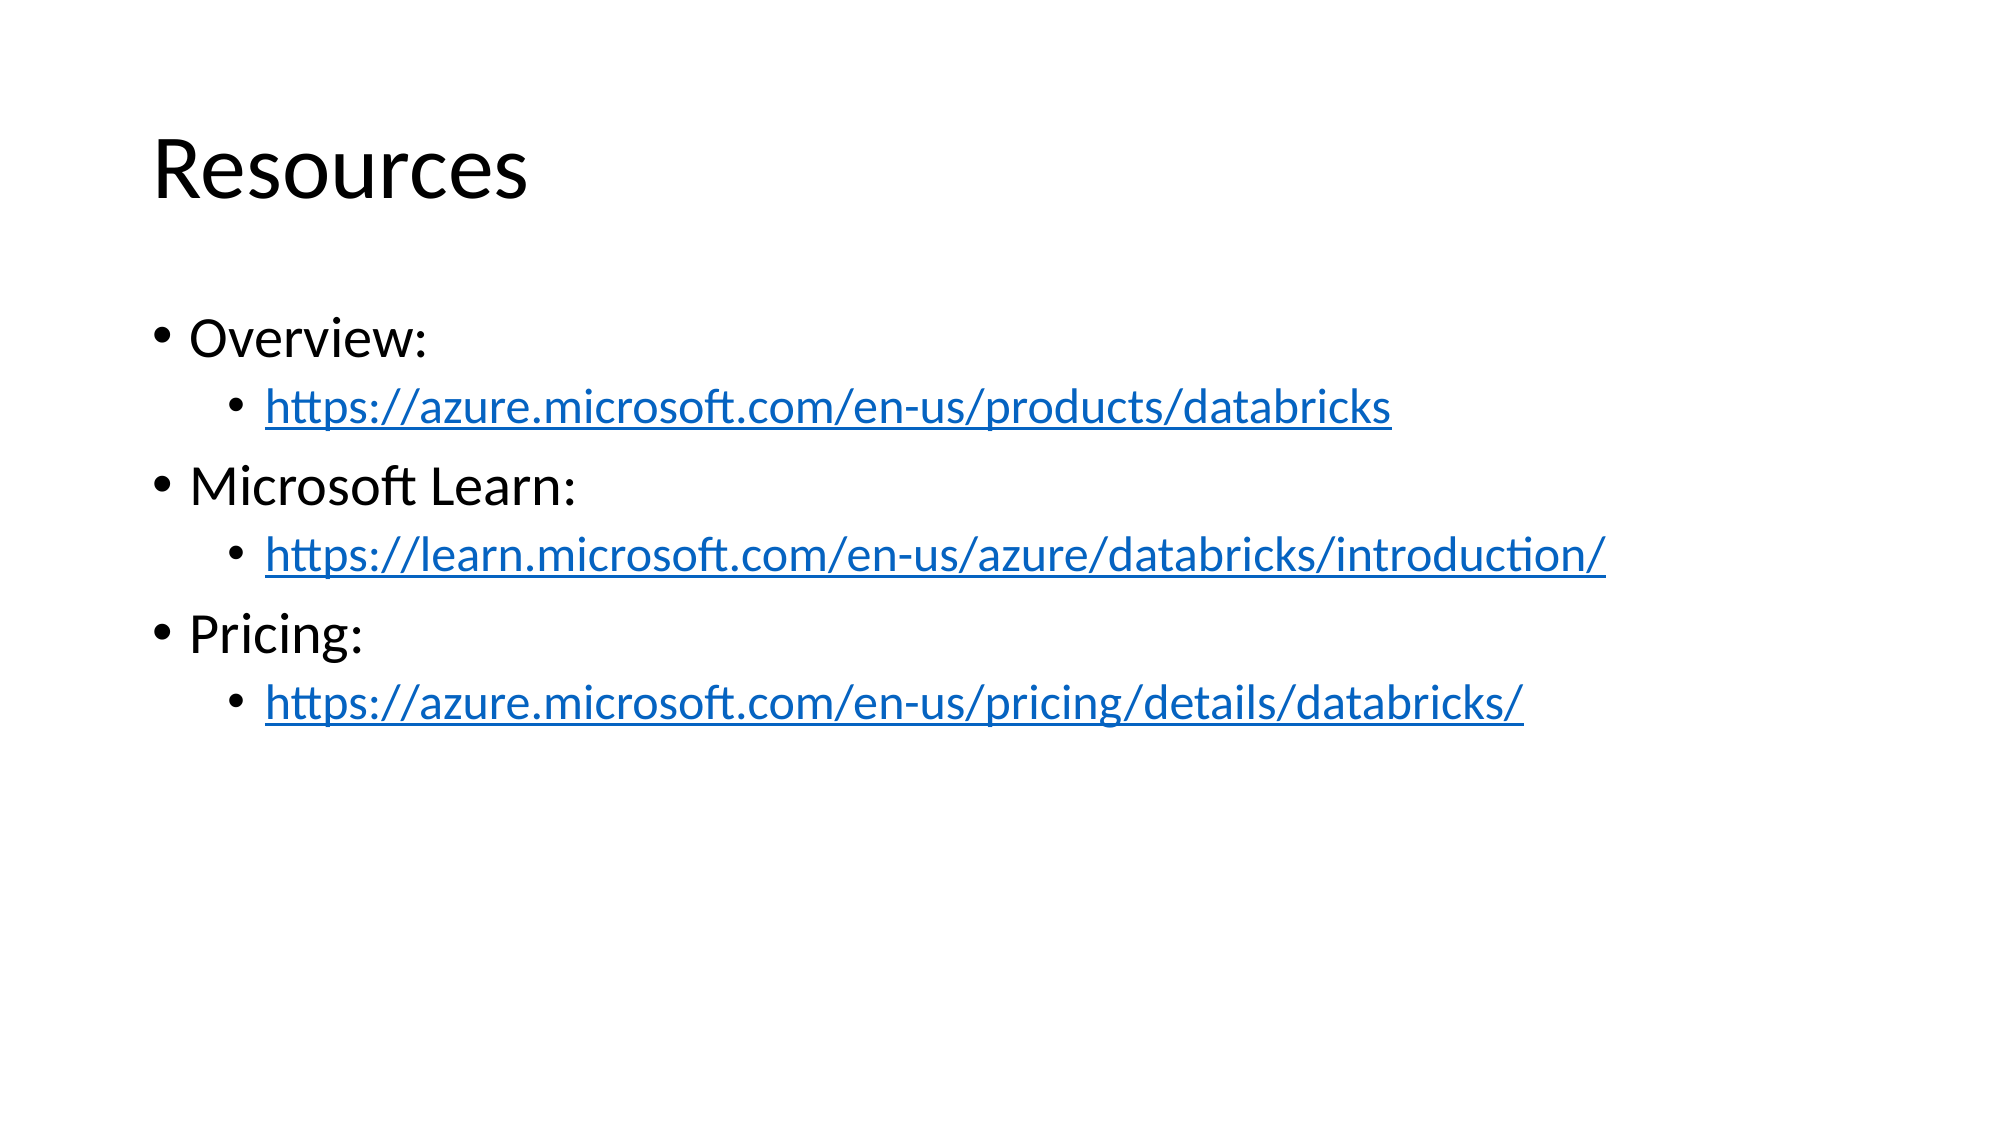

# Resources
Overview:
https://azure.microsoft.com/en-us/products/databricks
Microsoft Learn:
https://learn.microsoft.com/en-us/azure/databricks/introduction/
Pricing:
https://azure.microsoft.com/en-us/pricing/details/databricks/